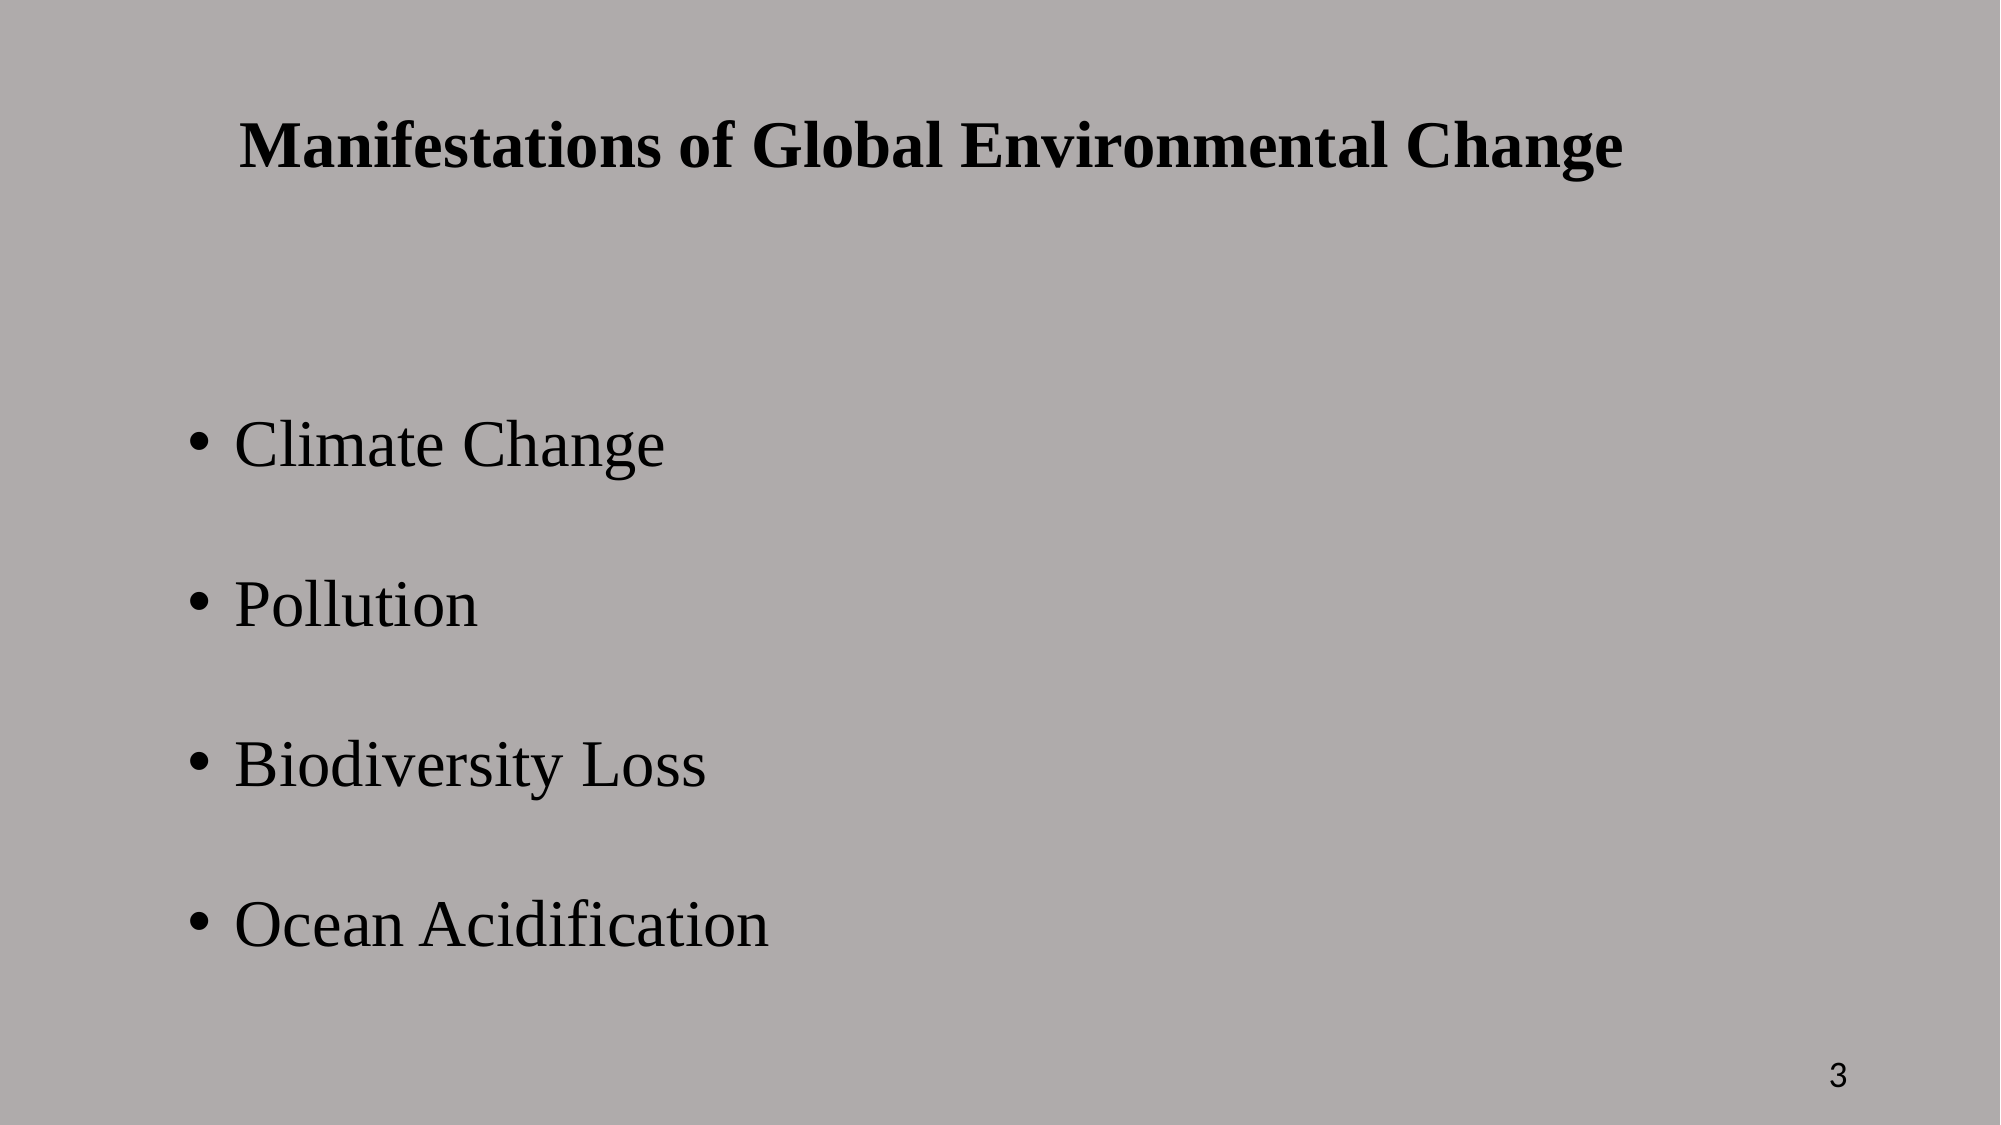

Manifestations of Global Environmental Change
Climate Change
Pollution
Biodiversity Loss
Ocean Acidification
3